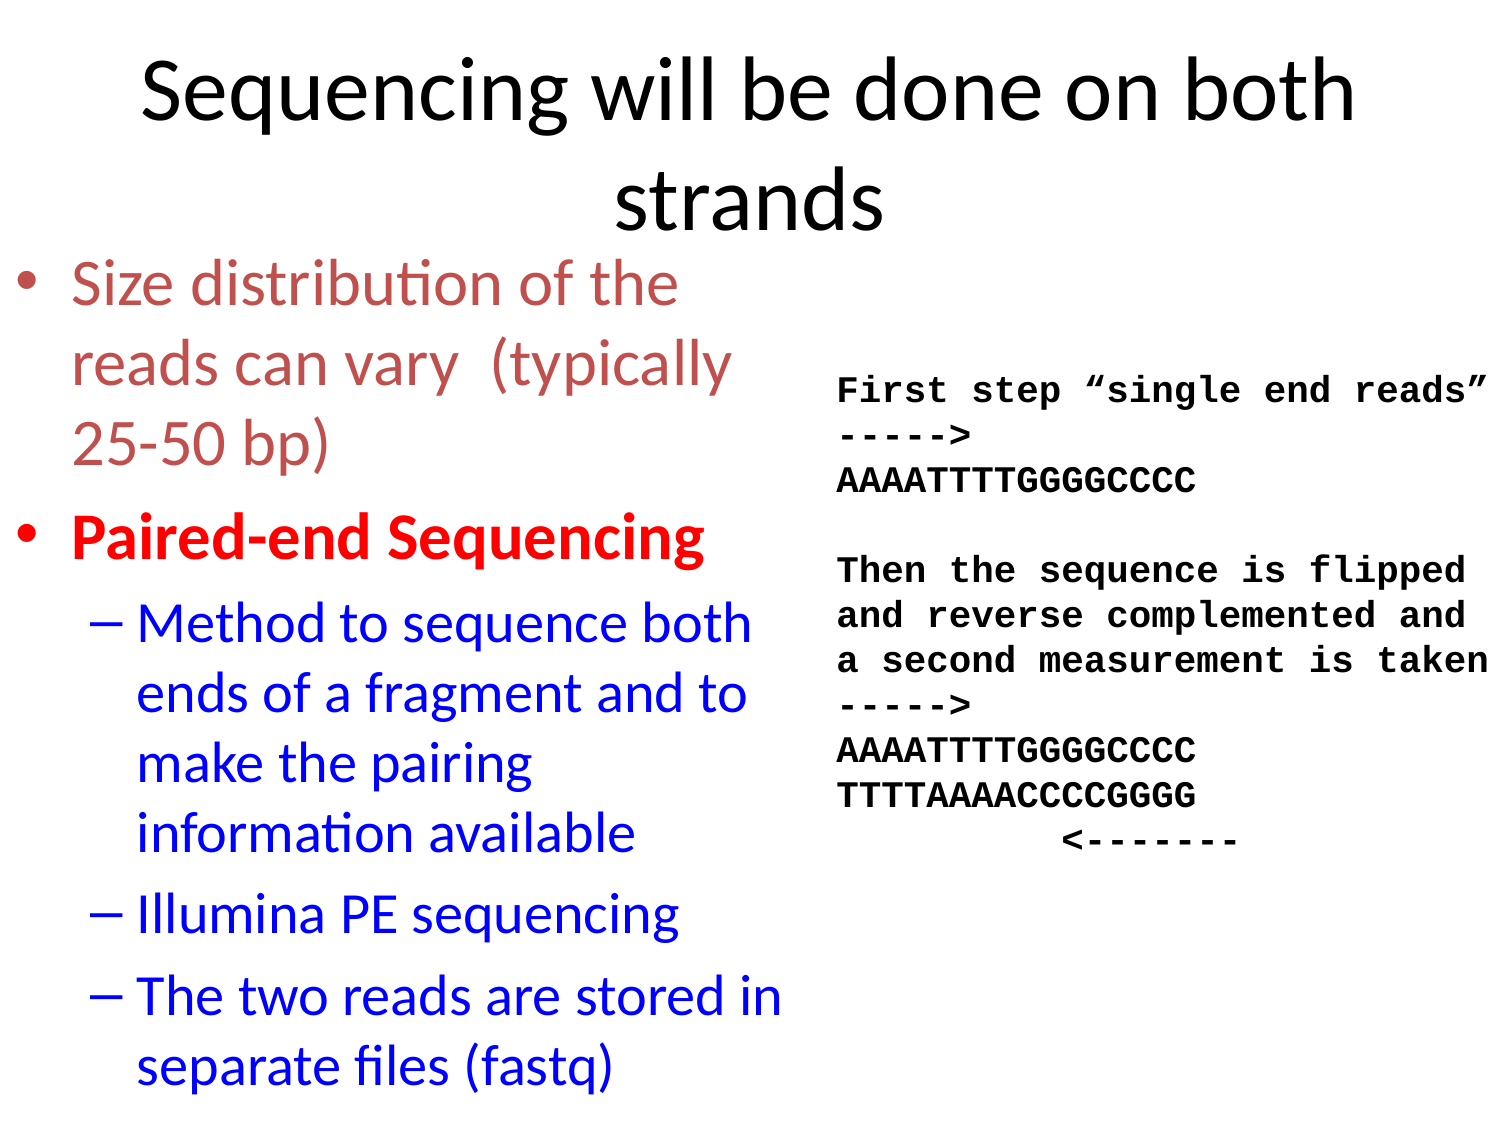

# Sequencing will be done on both strands
Size distribution of the reads can vary  (typically  25-50 bp)
Paired-end Sequencing
Method to sequence both ends of a fragment and to make the pairing information available
Illumina PE sequencing
The two reads are stored in separate files (fastq)

First step “single end reads”
----->
AAAATTTTGGGGCCCC

Then the sequence is flipped and reverse complemented and a second measurement is taken
----->
AAAATTTTGGGGCCCC
TTTTAAAACCCCGGGG
          <-------